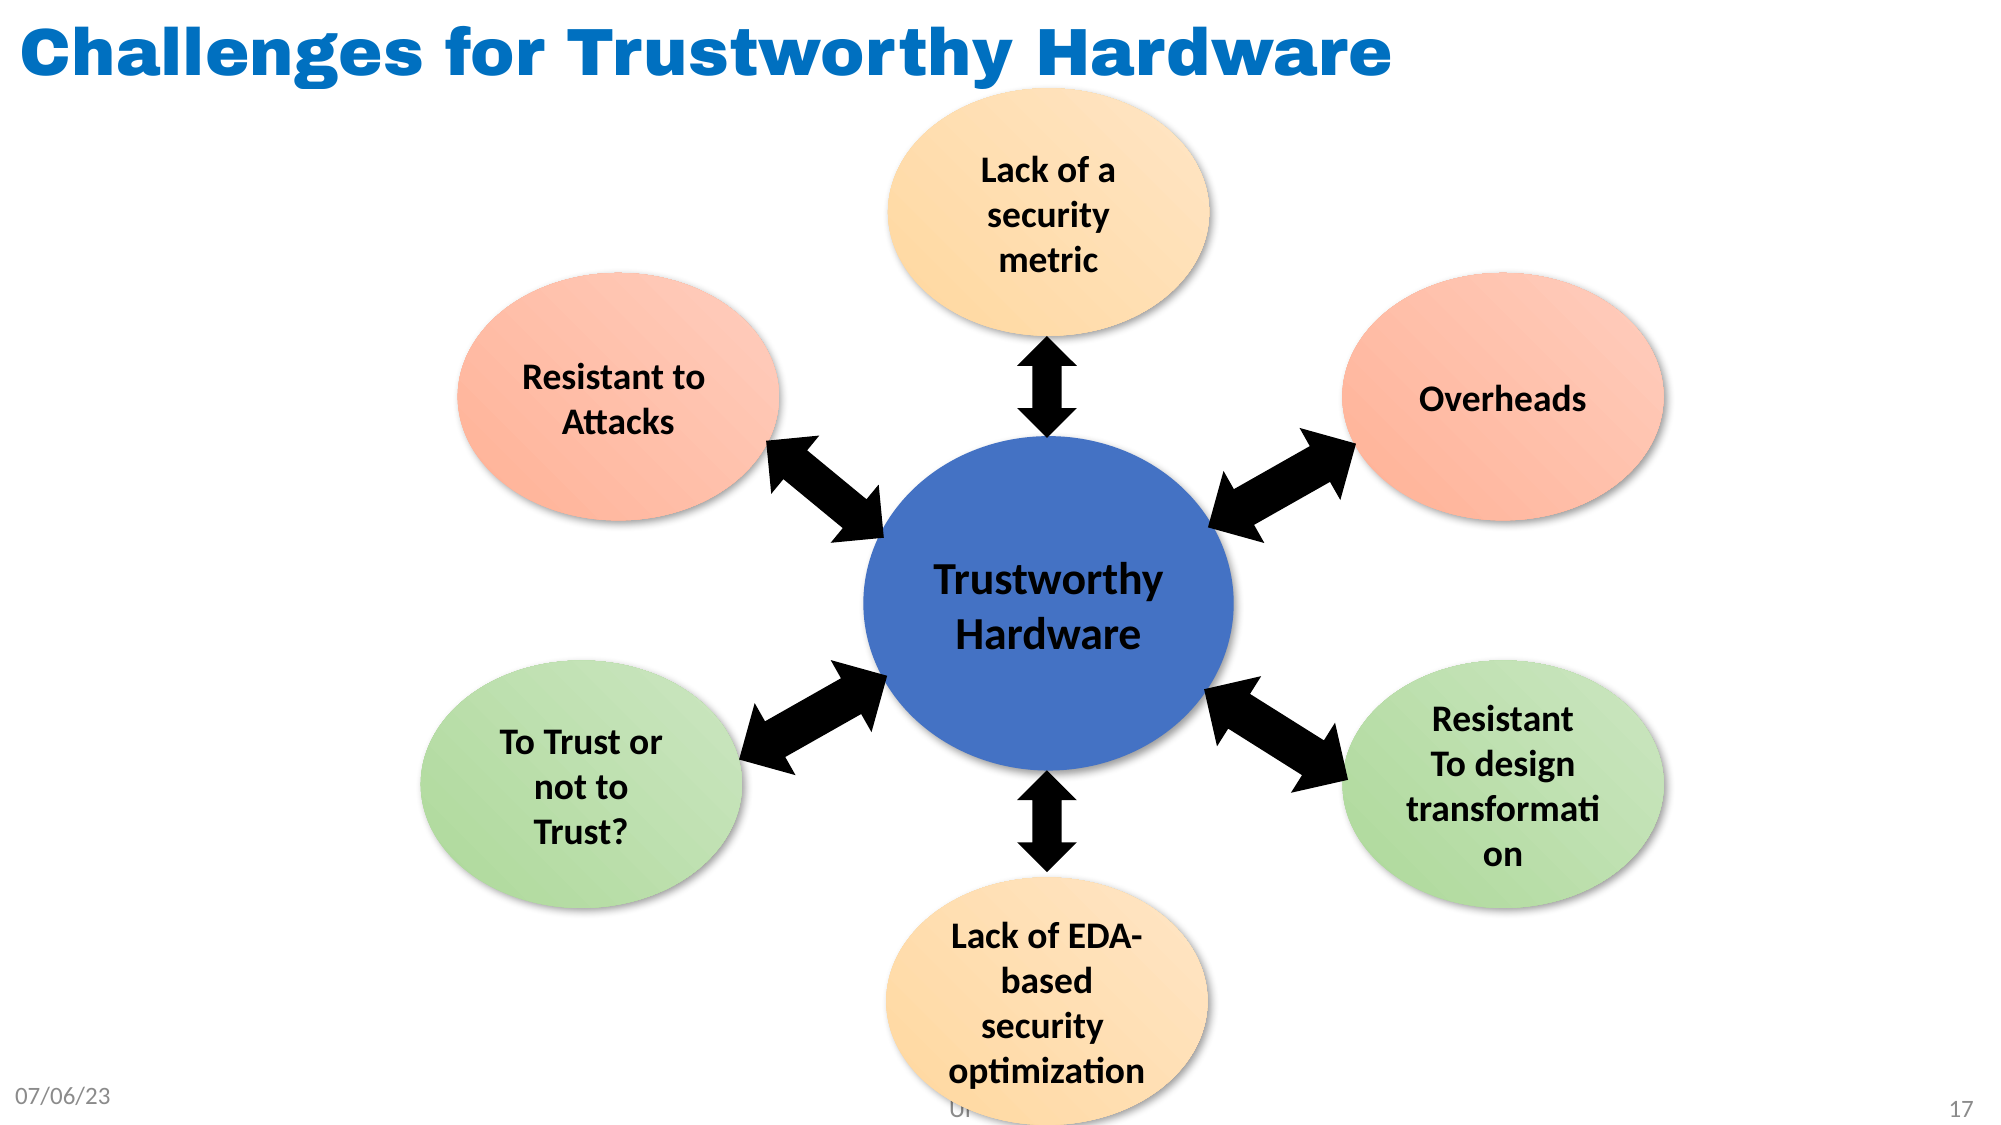

Challenges for Trustworthy Hardware
Lack of a security
metric
Resistant to
Attacks
Overheads

Trustworthy
Hardware

To Trust or not to Trust?
Resistant
To design
transformation

Lack of EDA-based security
optimization
07/06/23
17
UF
LinkedIn